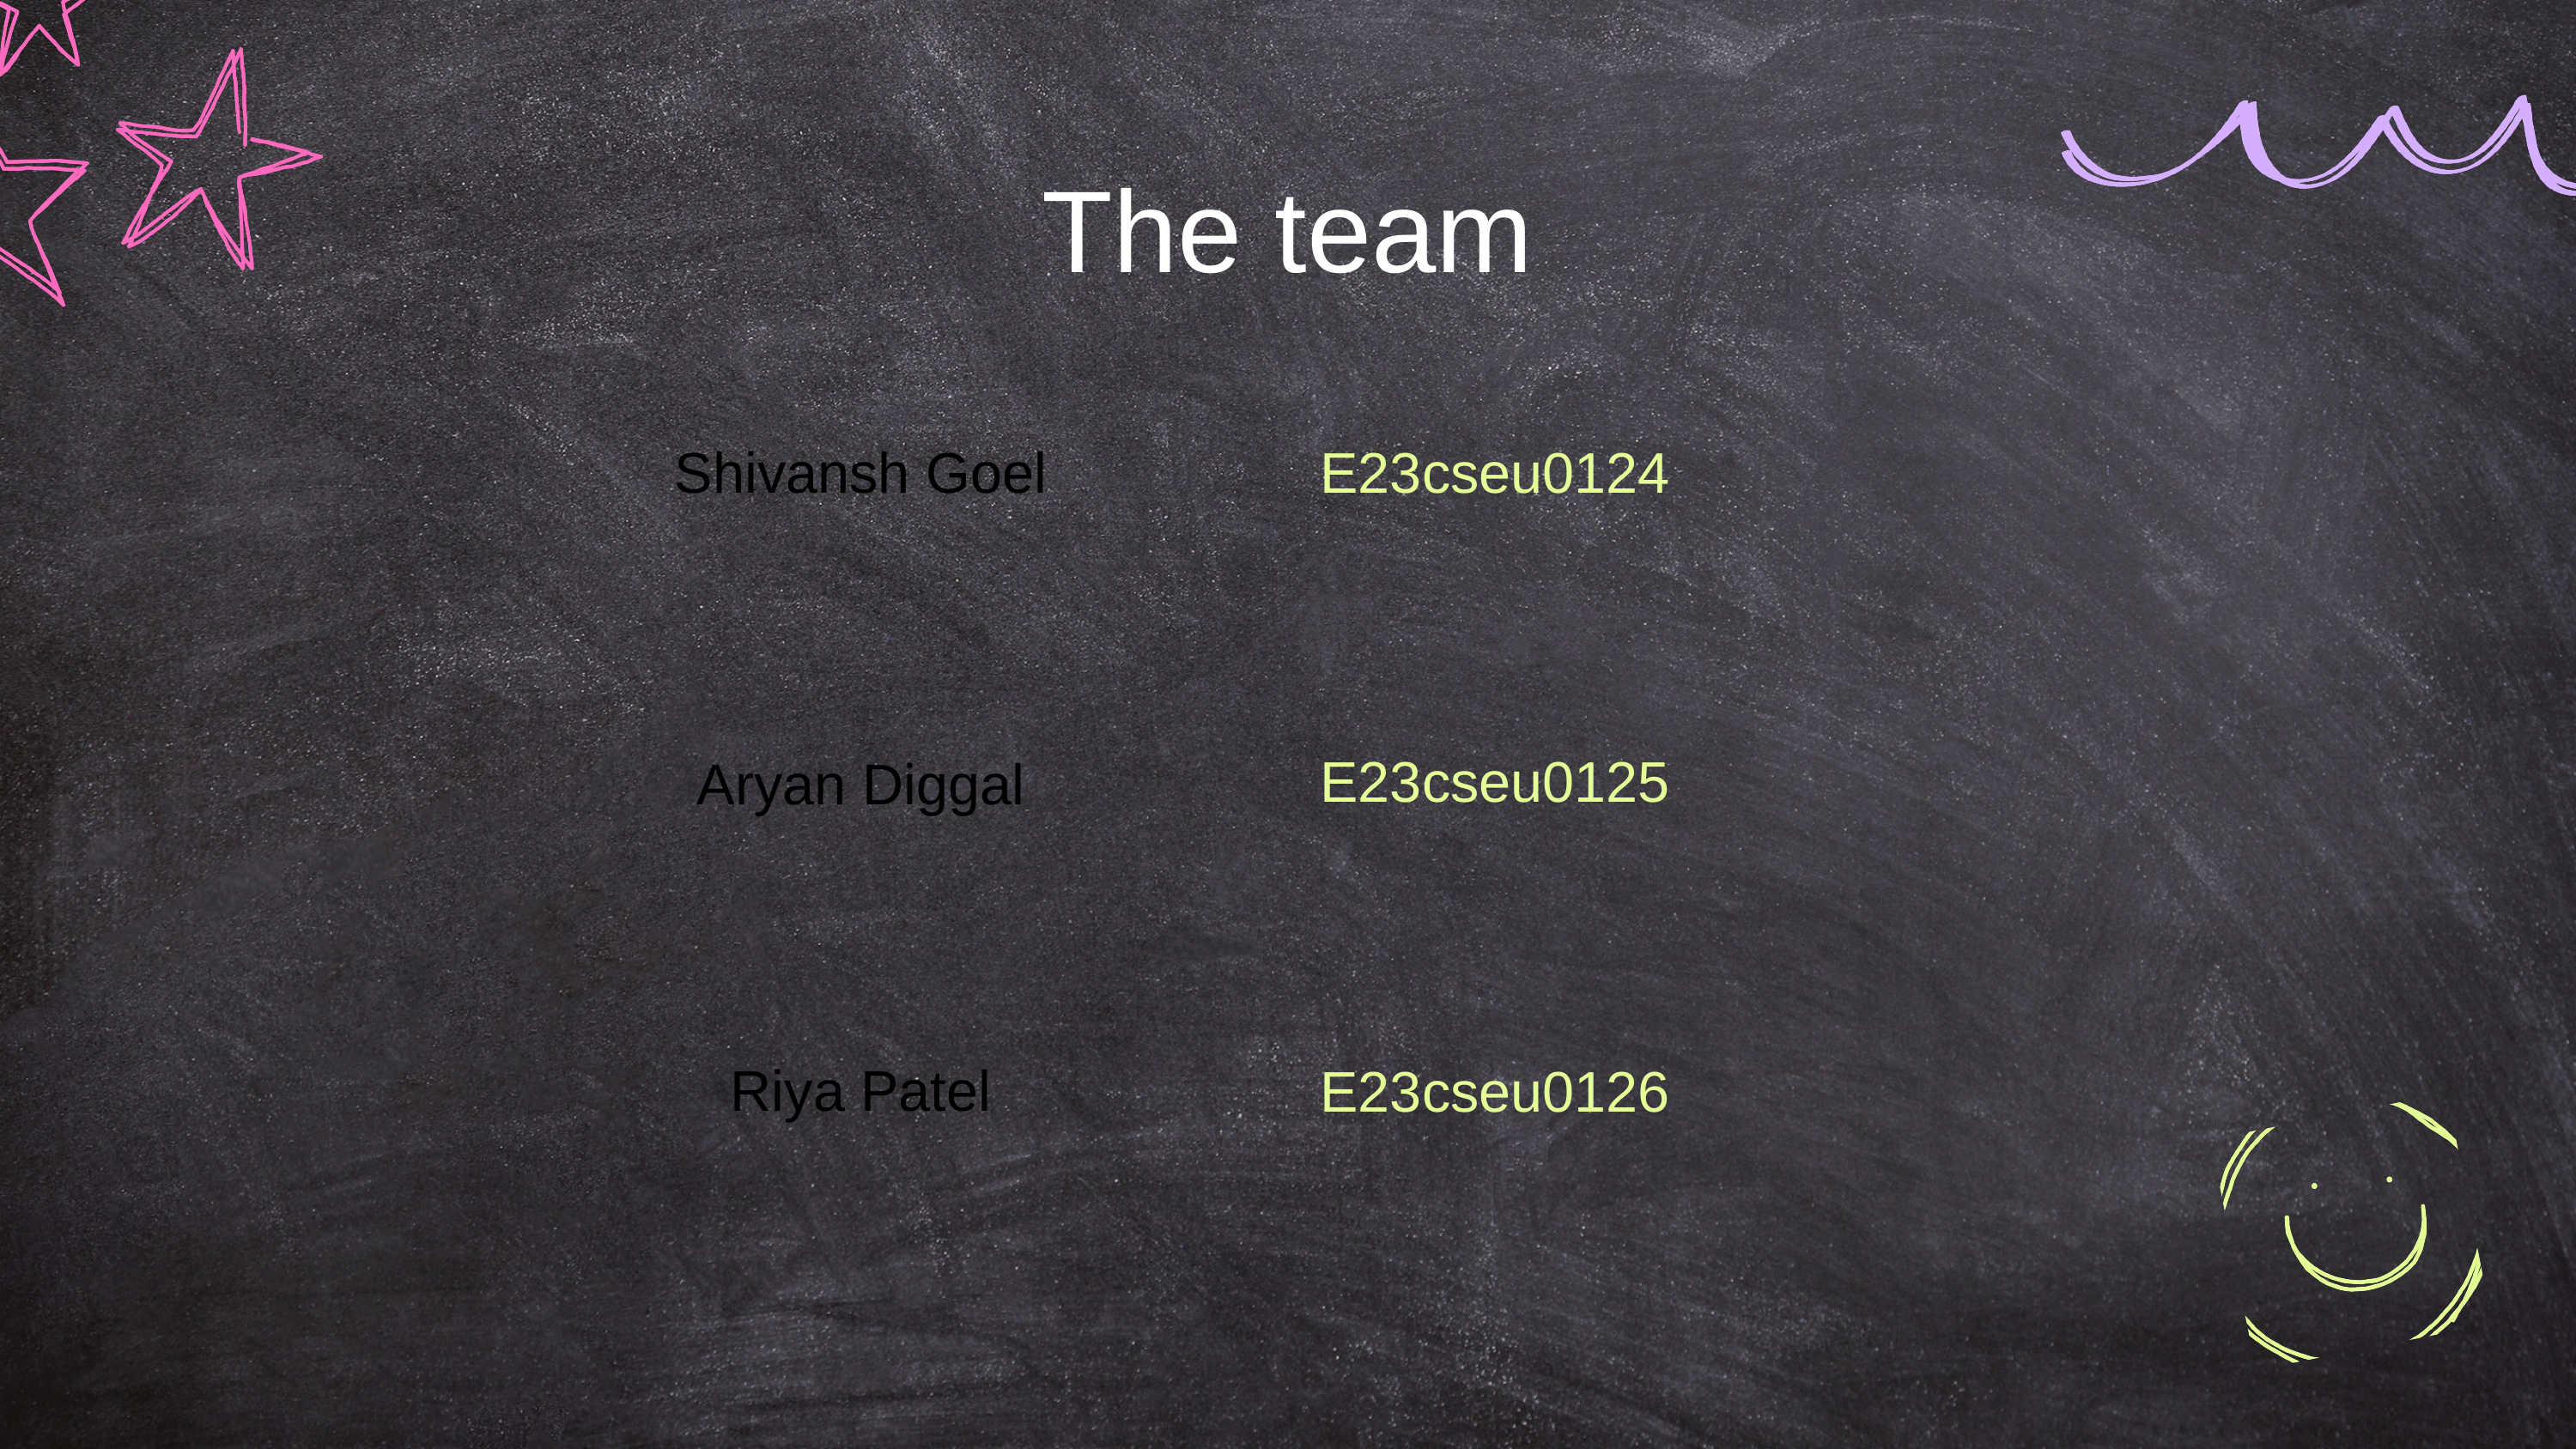

The team
Shivansh Goel
E23cseu0124
E23cseu0125
Aryan Diggal
Riya Patel
E23cseu0126